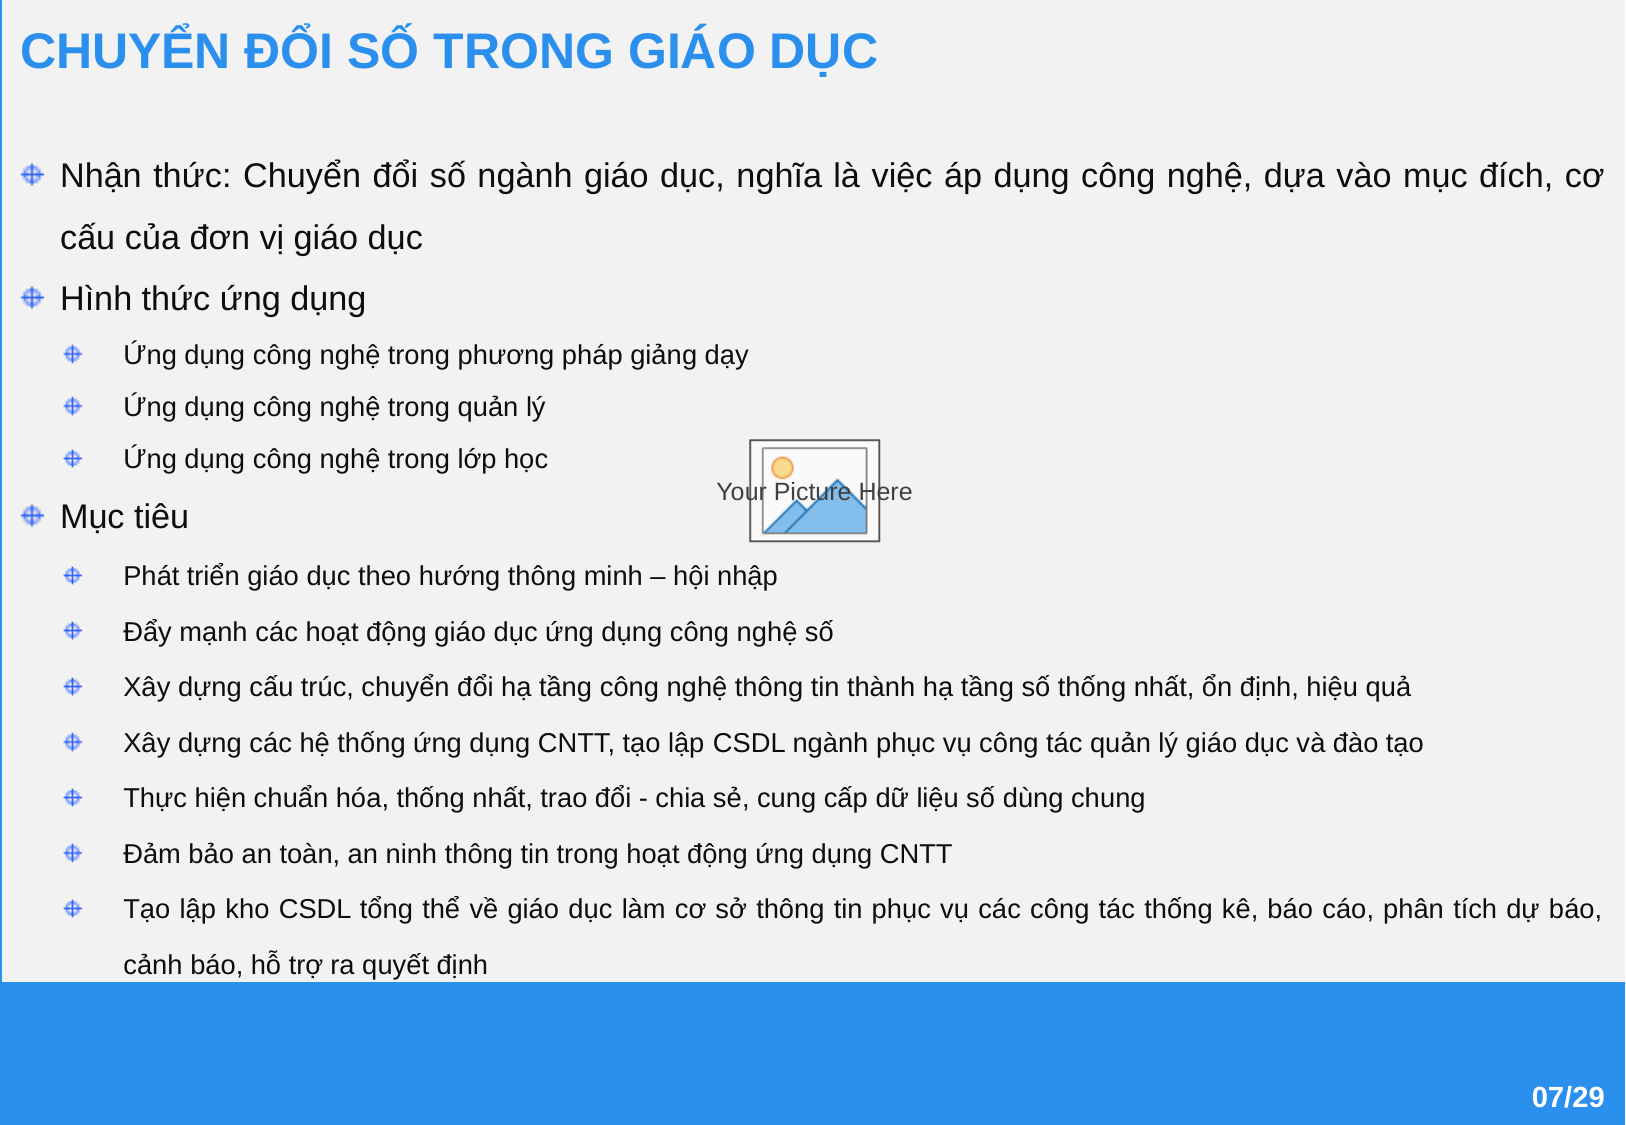

CHUYỂN ĐỔI SỐ TRONG GIÁO DỤC
Nhận thức: Chuyển đổi số ngành giáo dục, nghĩa là việc áp dụng công nghệ, dựa vào mục đích, cơ cấu của đơn vị giáo dục
Hình thức ứng dụng
Ứng dụng công nghệ trong phương pháp giảng dạy
Ứng dụng công nghệ trong quản lý
Ứng dụng công nghệ trong lớp học
Mục tiêu
Phát triển giáo dục theo hướng thông minh – hội nhập
Đẩy mạnh các hoạt động giáo dục ứng dụng công nghệ số
Xây dựng cấu trúc, chuyển đổi hạ tầng công nghệ thông tin thành hạ tầng số thống nhất, ổn định, hiệu quả
Xây dựng các hệ thống ứng dụng CNTT, tạo lập CSDL ngành phục vụ công tác quản lý giáo dục và đào tạo
Thực hiện chuẩn hóa, thống nhất, trao đổi - chia sẻ, cung cấp dữ liệu số dùng chung
Đảm bảo an toàn, an ninh thông tin trong hoạt động ứng dụng CNTT
Tạo lập kho CSDL tổng thể về giáo dục làm cơ sở thông tin phục vụ các công tác thống kê, báo cáo, phân tích dự báo, cảnh báo, hỗ trợ ra quyết định

07/29